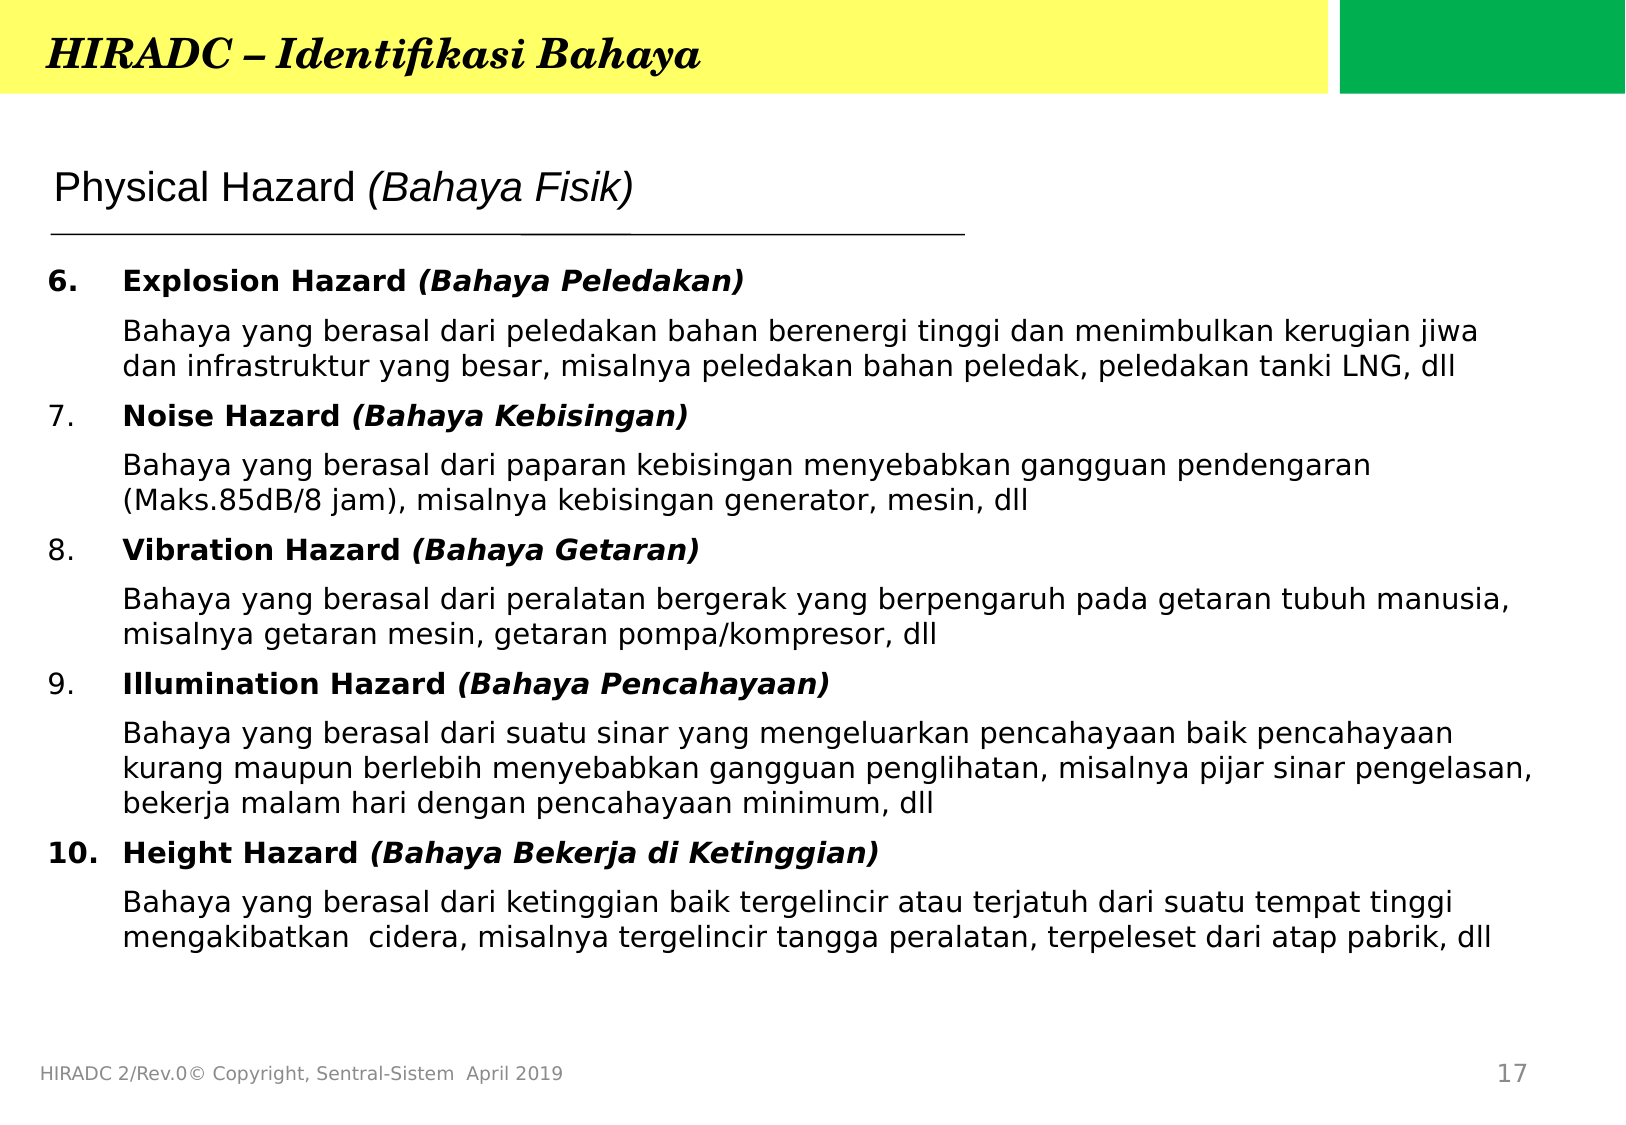

HIRADC – Identifikasi Bahaya
Physical Hazard (Bahaya Fisik)
Explosion Hazard (Bahaya Peledakan)
	Bahaya yang berasal dari peledakan bahan berenergi tinggi dan menimbulkan kerugian jiwa dan infrastruktur yang besar, misalnya peledakan bahan peledak, peledakan tanki LNG, dll
7.	Noise Hazard (Bahaya Kebisingan)
	Bahaya yang berasal dari paparan kebisingan menyebabkan gangguan pendengaran (Maks.85dB/8 jam), misalnya kebisingan generator, mesin, dll
8.	Vibration Hazard (Bahaya Getaran)
	Bahaya yang berasal dari peralatan bergerak yang berpengaruh pada getaran tubuh manusia, misalnya getaran mesin, getaran pompa/kompresor, dll
9.	Illumination Hazard (Bahaya Pencahayaan)
	Bahaya yang berasal dari suatu sinar yang mengeluarkan pencahayaan baik pencahayaan kurang maupun berlebih menyebabkan gangguan penglihatan, misalnya pijar sinar pengelasan, bekerja malam hari dengan pencahayaan minimum, dll
Height Hazard (Bahaya Bekerja di Ketinggian)
	Bahaya yang berasal dari ketinggian baik tergelincir atau terjatuh dari suatu tempat tinggi mengakibatkan  cidera, misalnya tergelincir tangga peralatan, terpeleset dari atap pabrik, dll

HIRADC 2/Rev.0© Copyright, Sentral-Sistem  April 2019
17